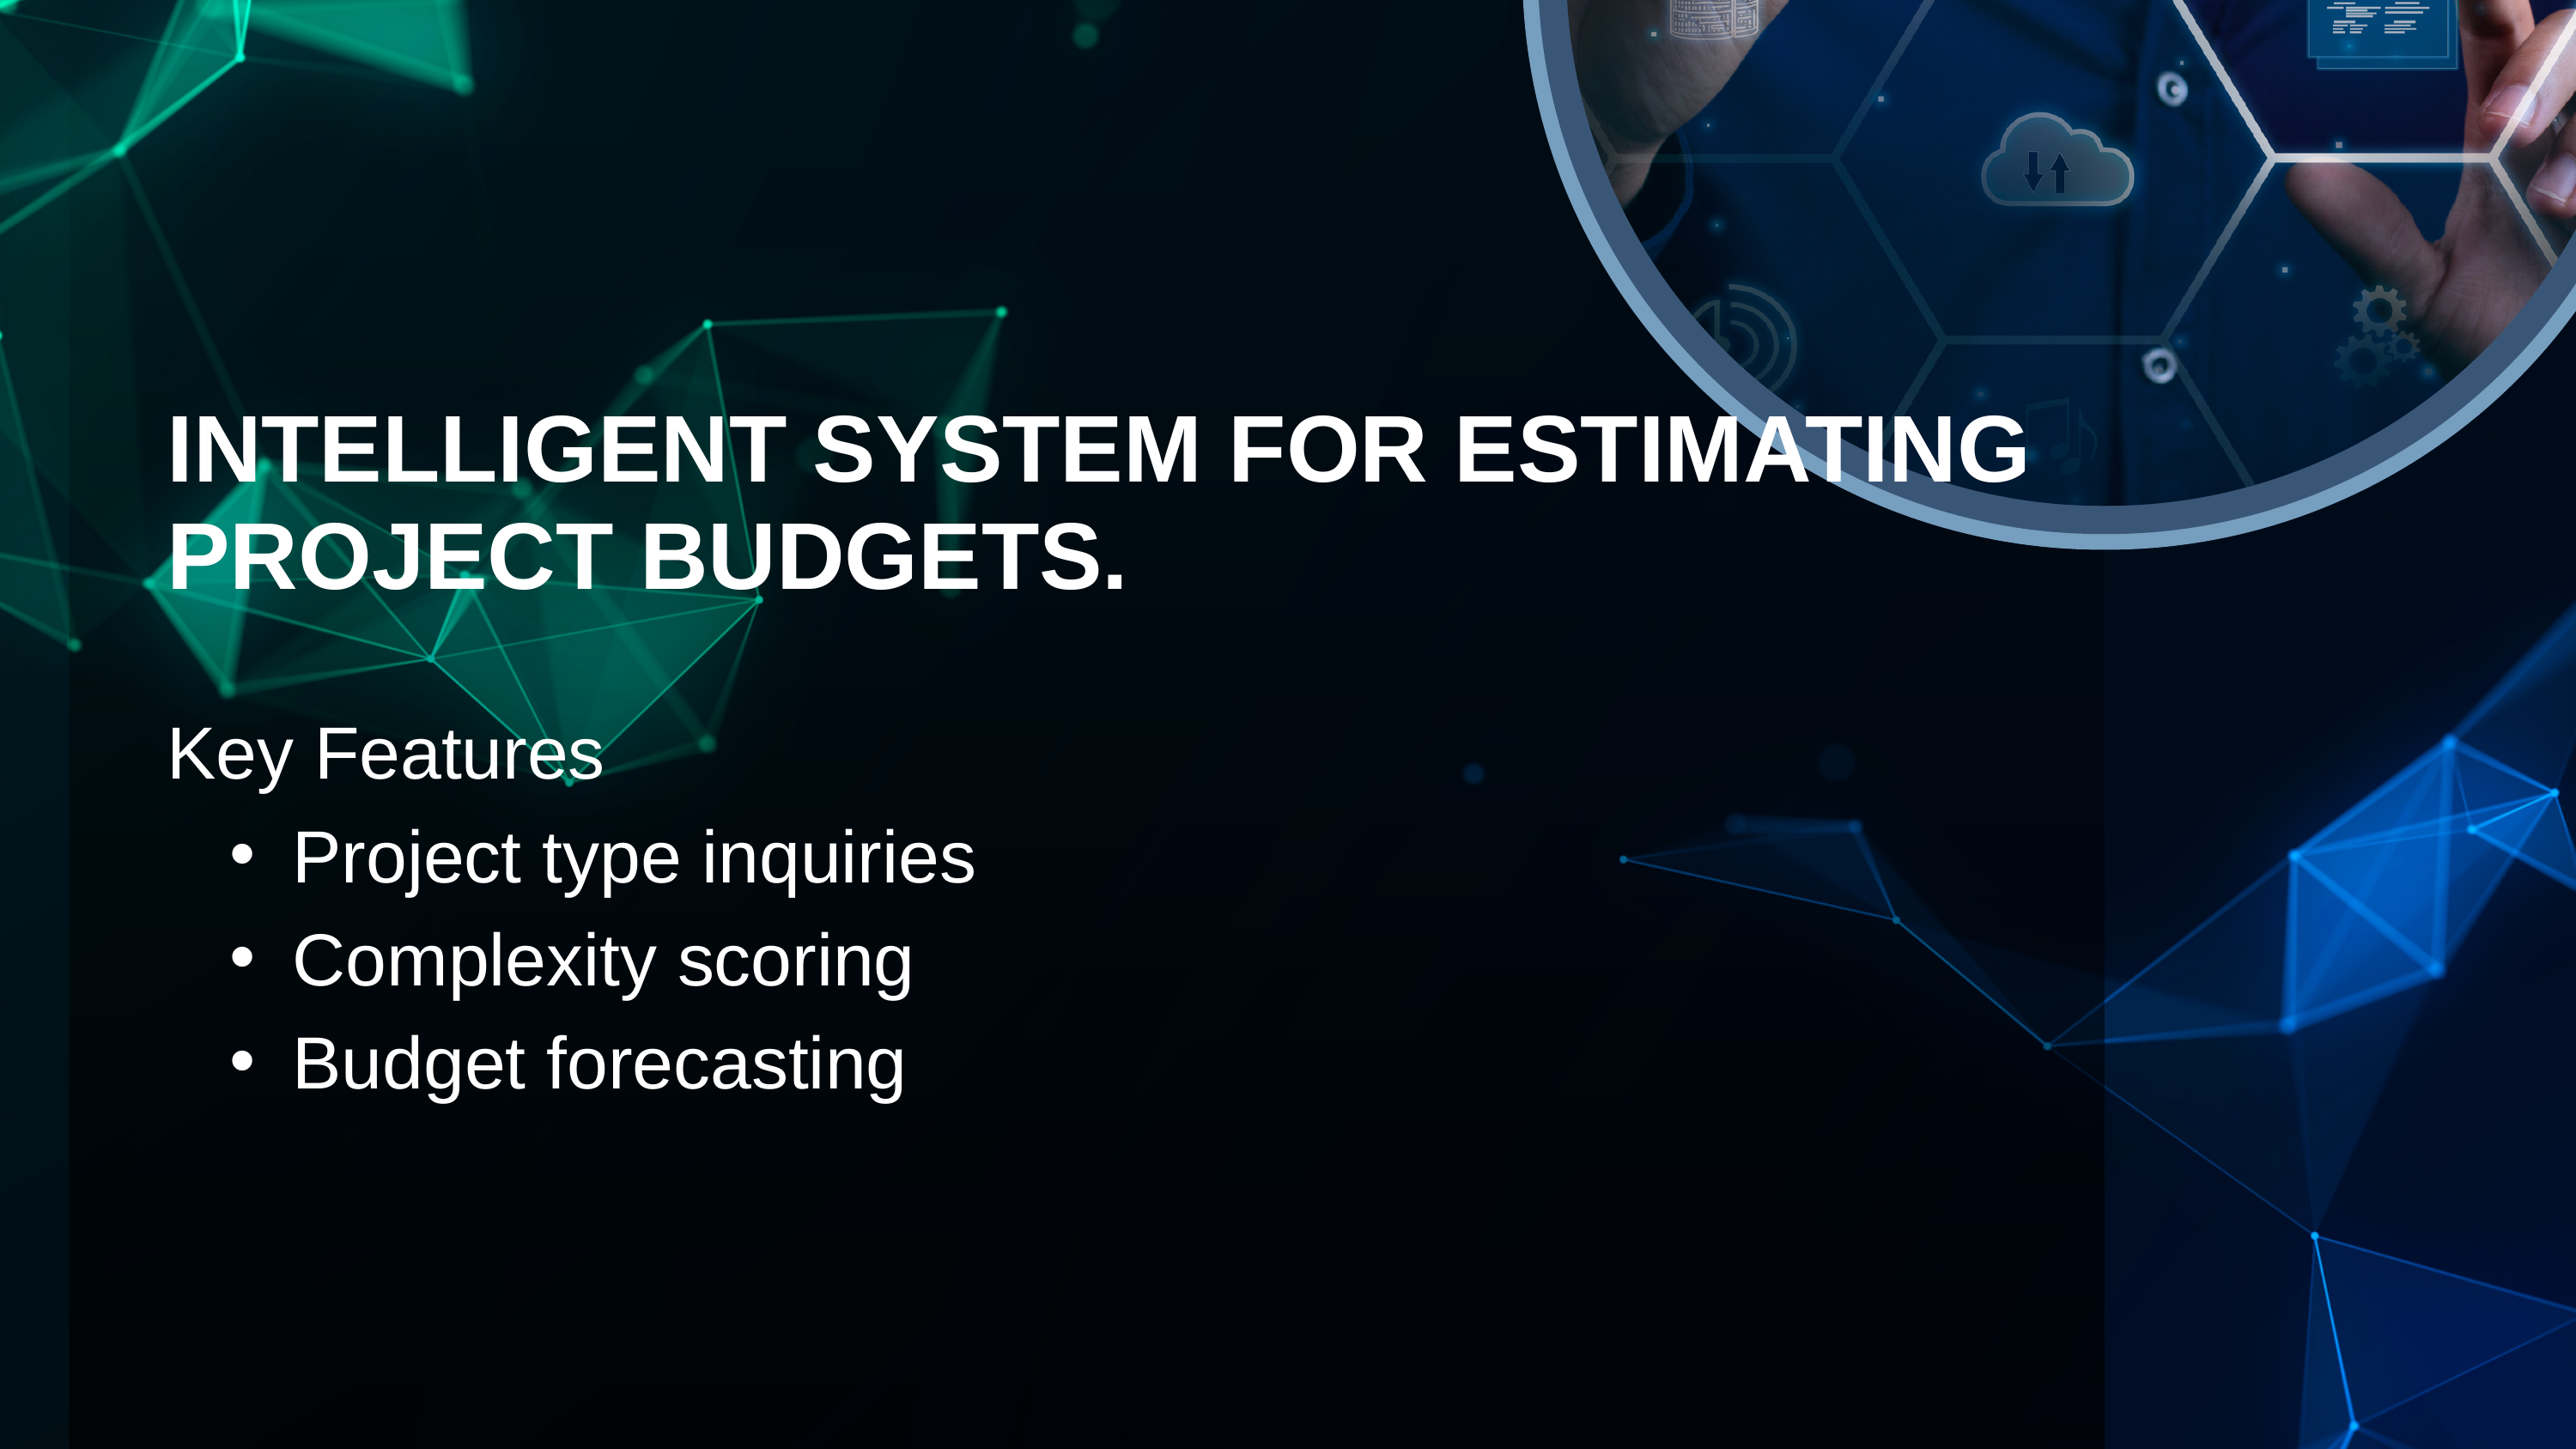

INTELLIGENT SYSTEM FOR ESTIMATING PROJECT BUDGETS.
Key Features
Project type inquiries
Complexity scoring
Budget forecasting